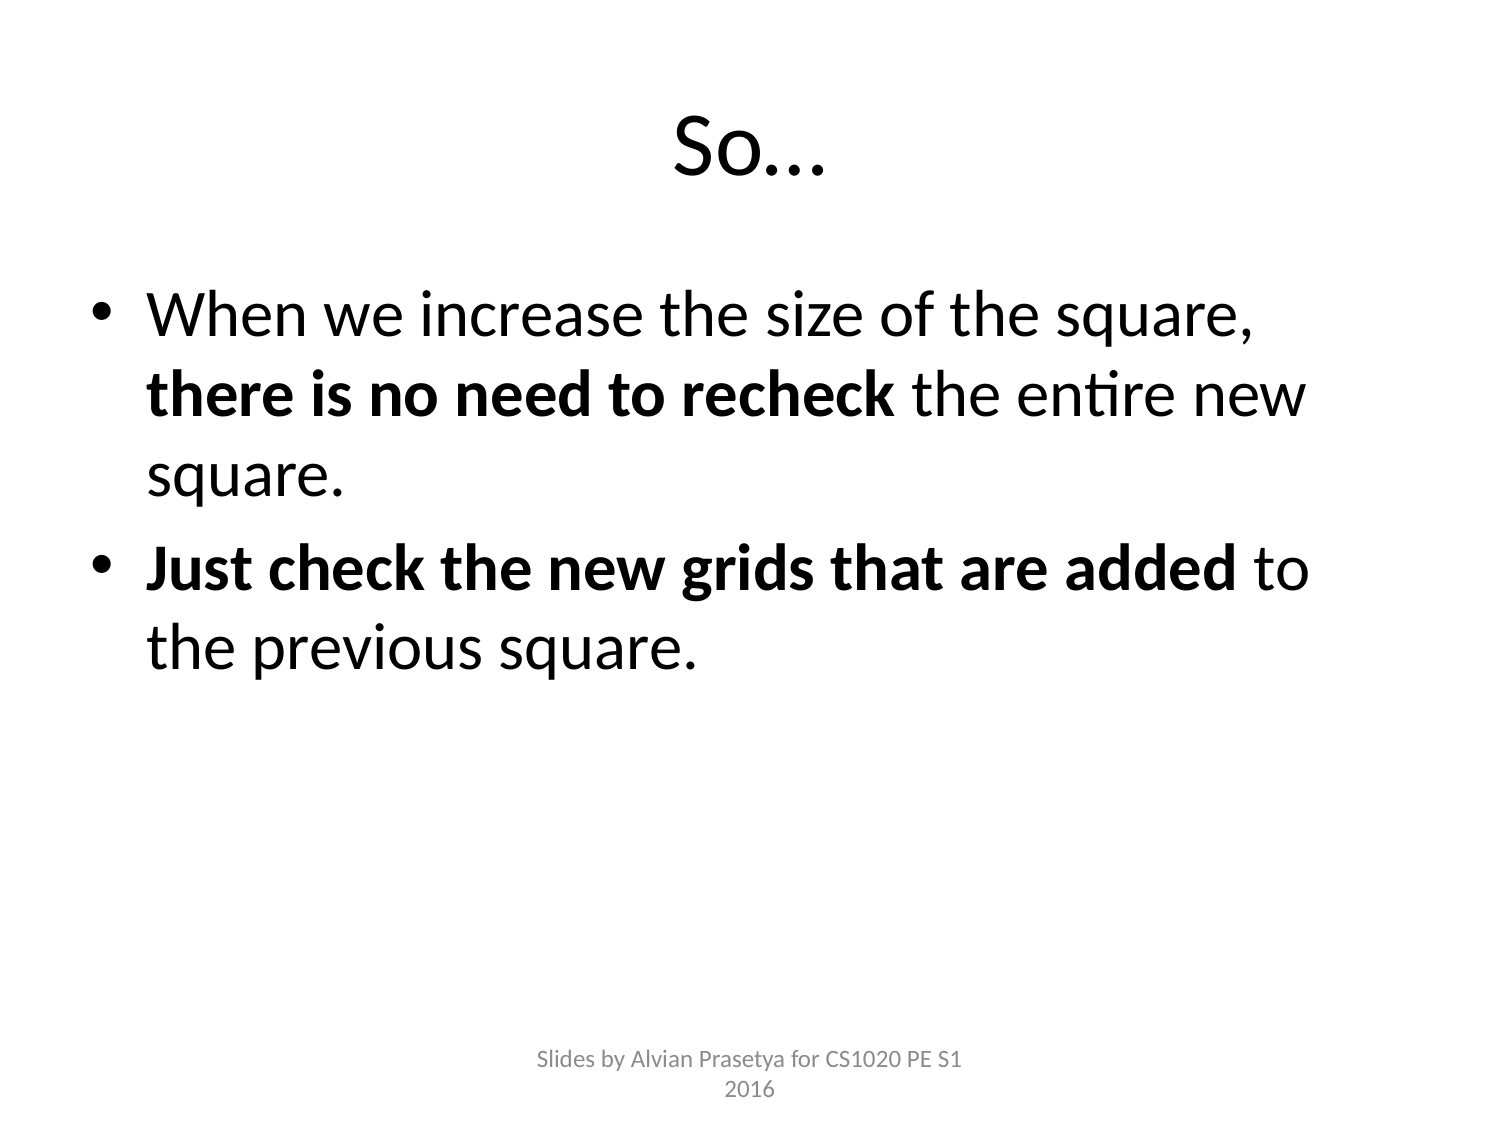

# So…
When we increase the size of the square, there is no need to recheck the entire new square.
Just check the new grids that are added to the previous square.
Slides by Alvian Prasetya for CS1020 PE S1 2016